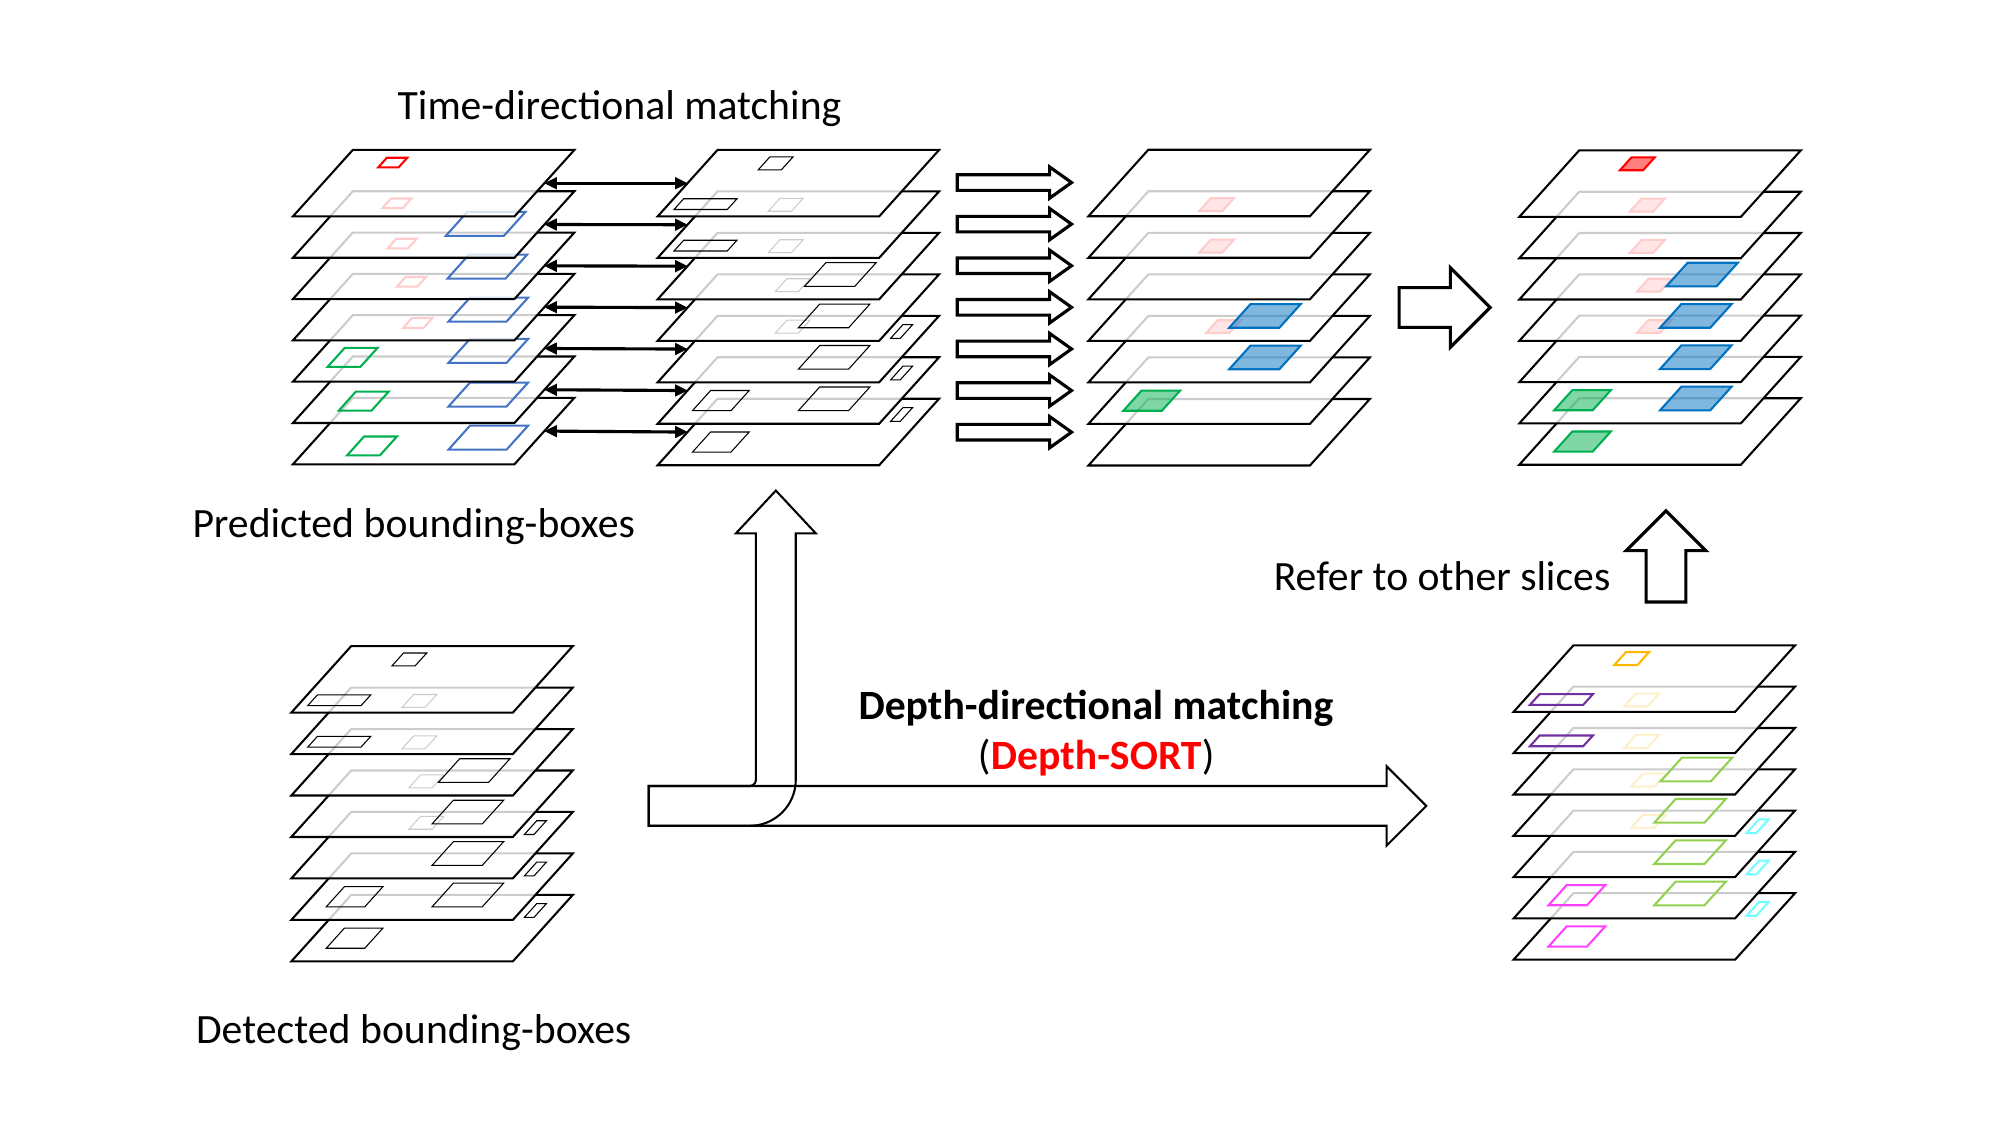

Time-directional matching

Predicted bounding-boxes

Refer to other slices

Depth-directional matching
(Depth-SORT)

Detected bounding-boxes